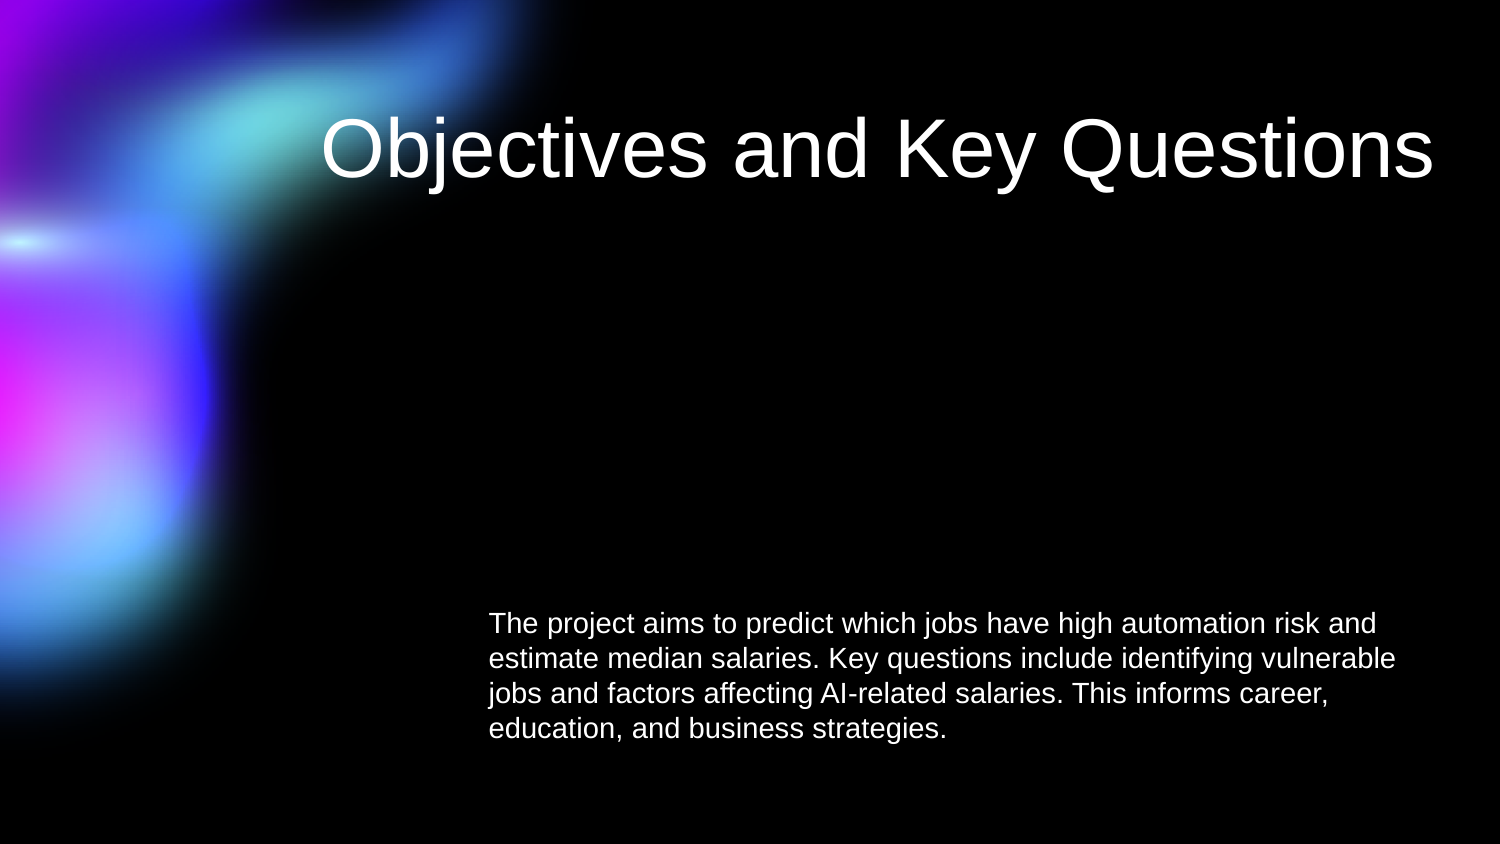

# Objectives and Key Questions
The project aims to predict which jobs have high automation risk and estimate median salaries. Key questions include identifying vulnerable jobs and factors affecting AI-related salaries. This informs career, education, and business strategies.